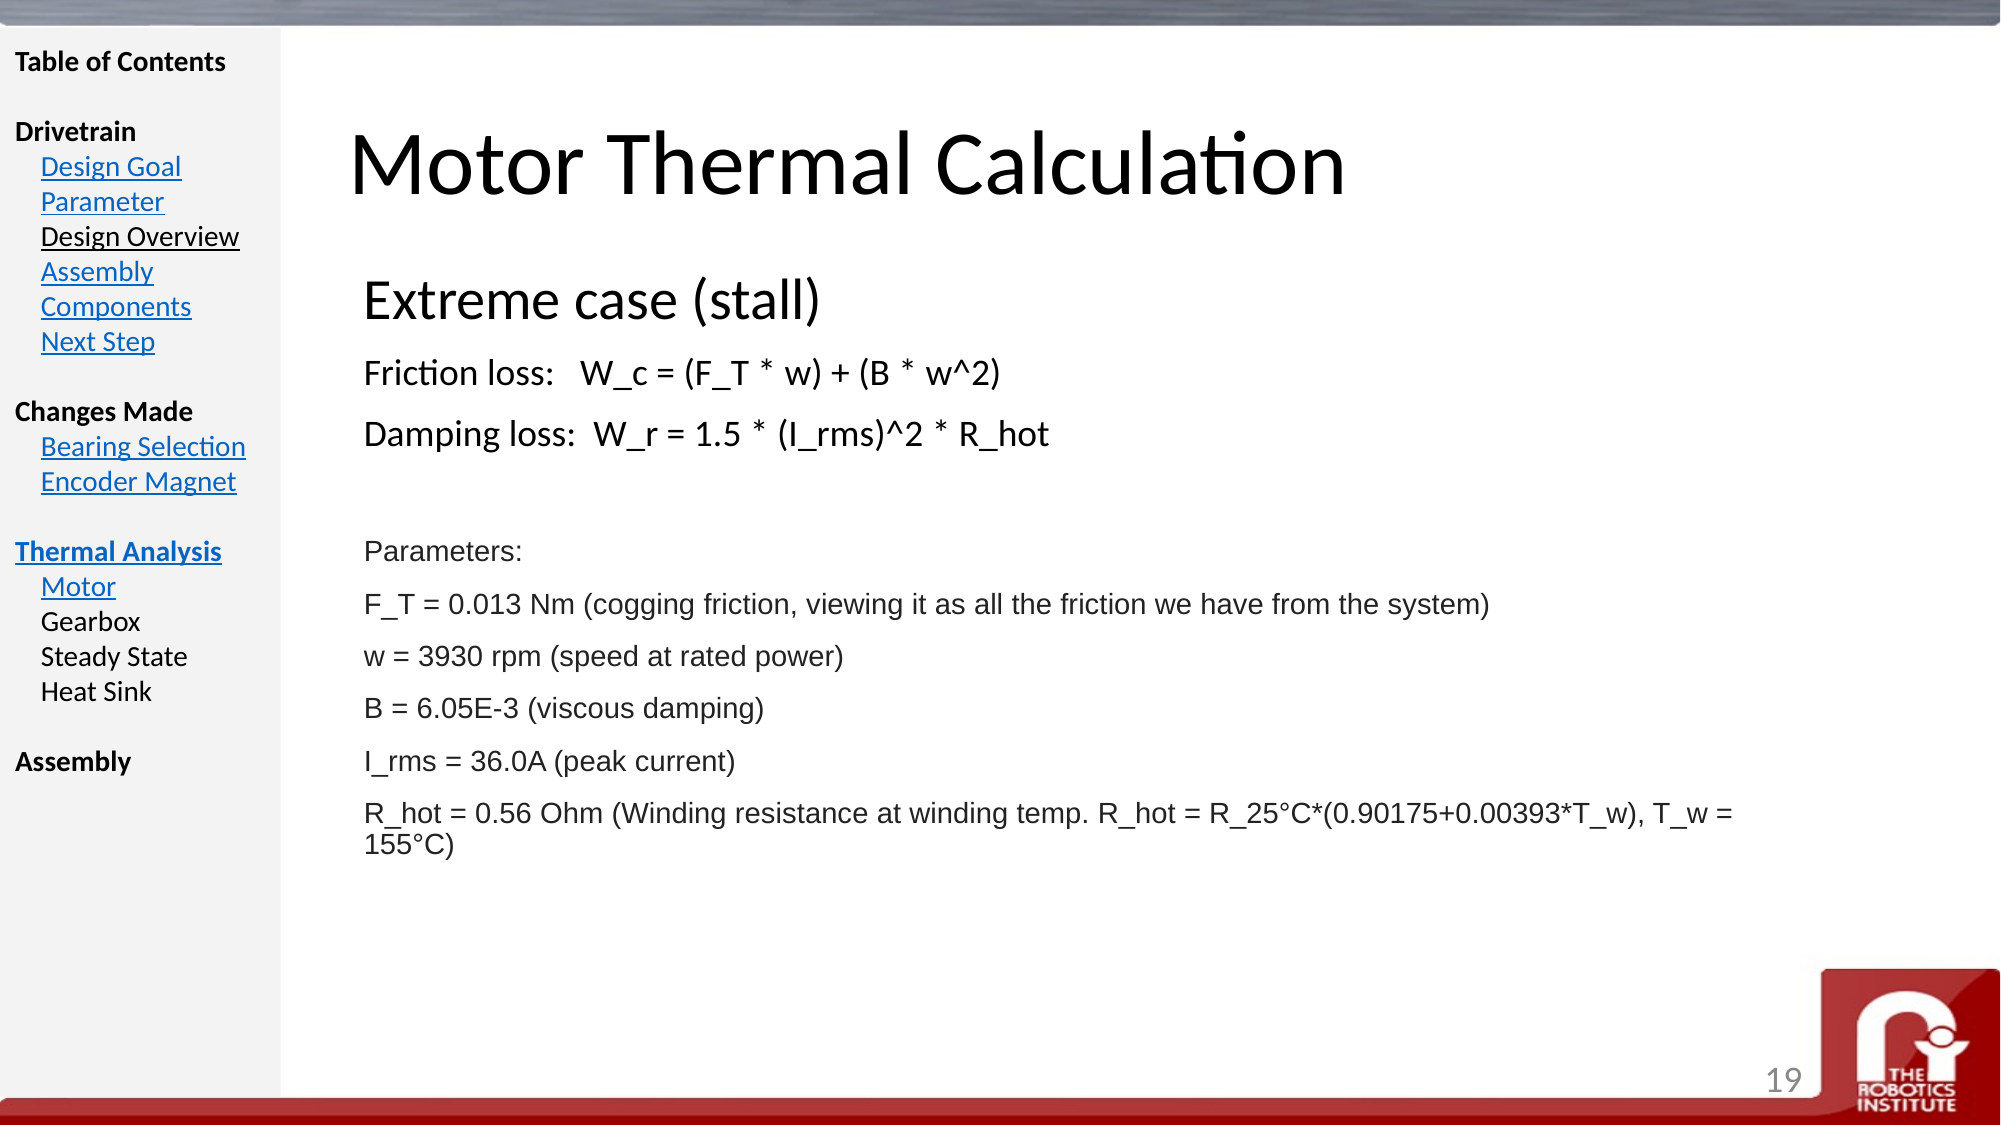

# Motor Thermal Calculation
Extreme case (stall)
Friction loss:   W_c = (F_T * w) + (B * w^2)
Damping loss:  W_r = 1.5 * (I_rms)^2 * R_hot

Parameters:
F_T = 0.013 Nm (cogging friction, viewing it as all the friction we have from the system)
w = 3930 rpm (speed at rated power)
B = 6.05E-3 (viscous damping)
I_rms = 36.0A (peak current)
R_hot = 0.56 Ohm (Winding resistance at winding temp. R_hot = R_25°C*(0.90175+0.00393*T_w), T_w = 155°C)

19